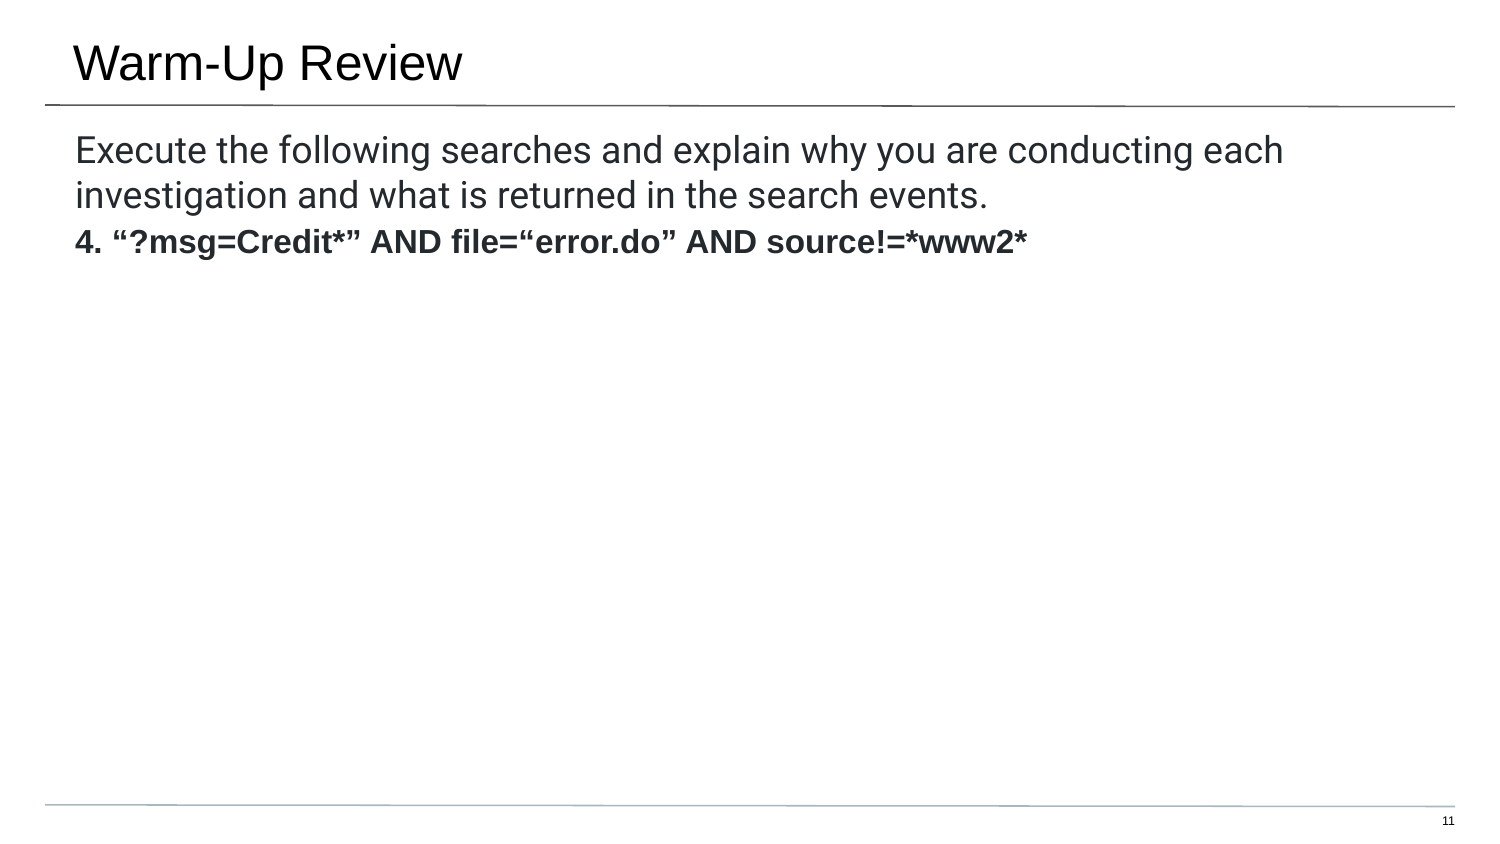

# Warm-Up Review
Execute the following searches and explain why you are conducting each investigation and what is returned in the search events.

4. “?msg=Credit*” AND file=“error.do” AND source!=*www2*

11